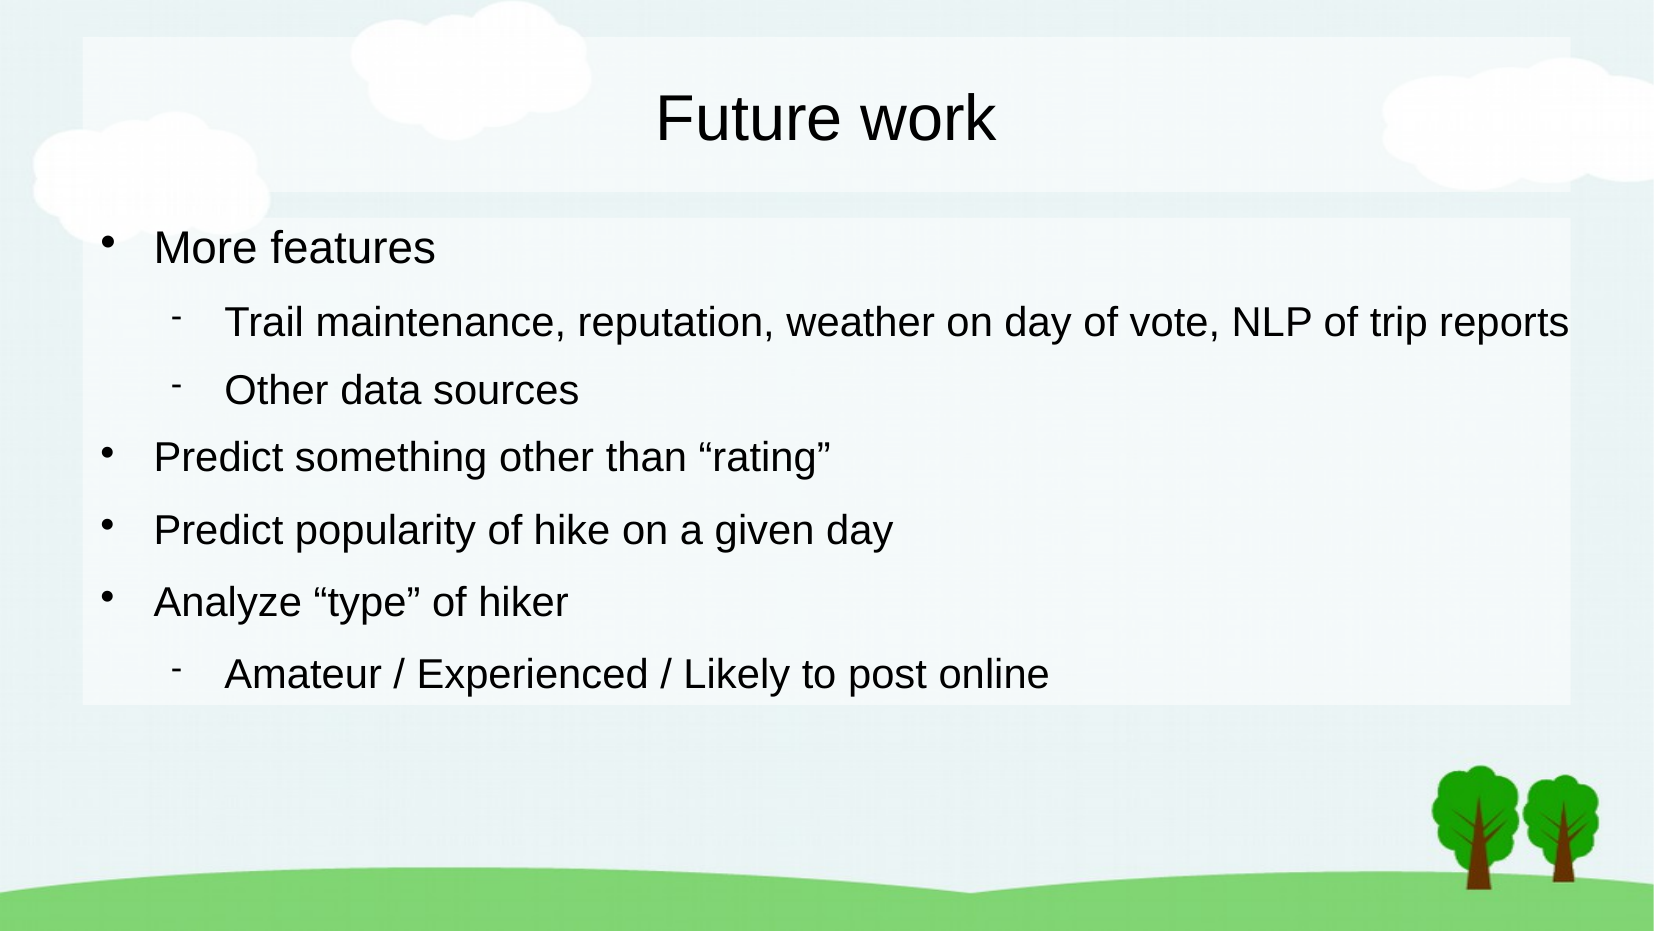

Future work
More features
Trail maintenance, reputation, weather on day of vote, NLP of trip reports
Other data sources
Predict something other than “rating”
Predict popularity of hike on a given day
Analyze “type” of hiker
Amateur / Experienced / Likely to post online